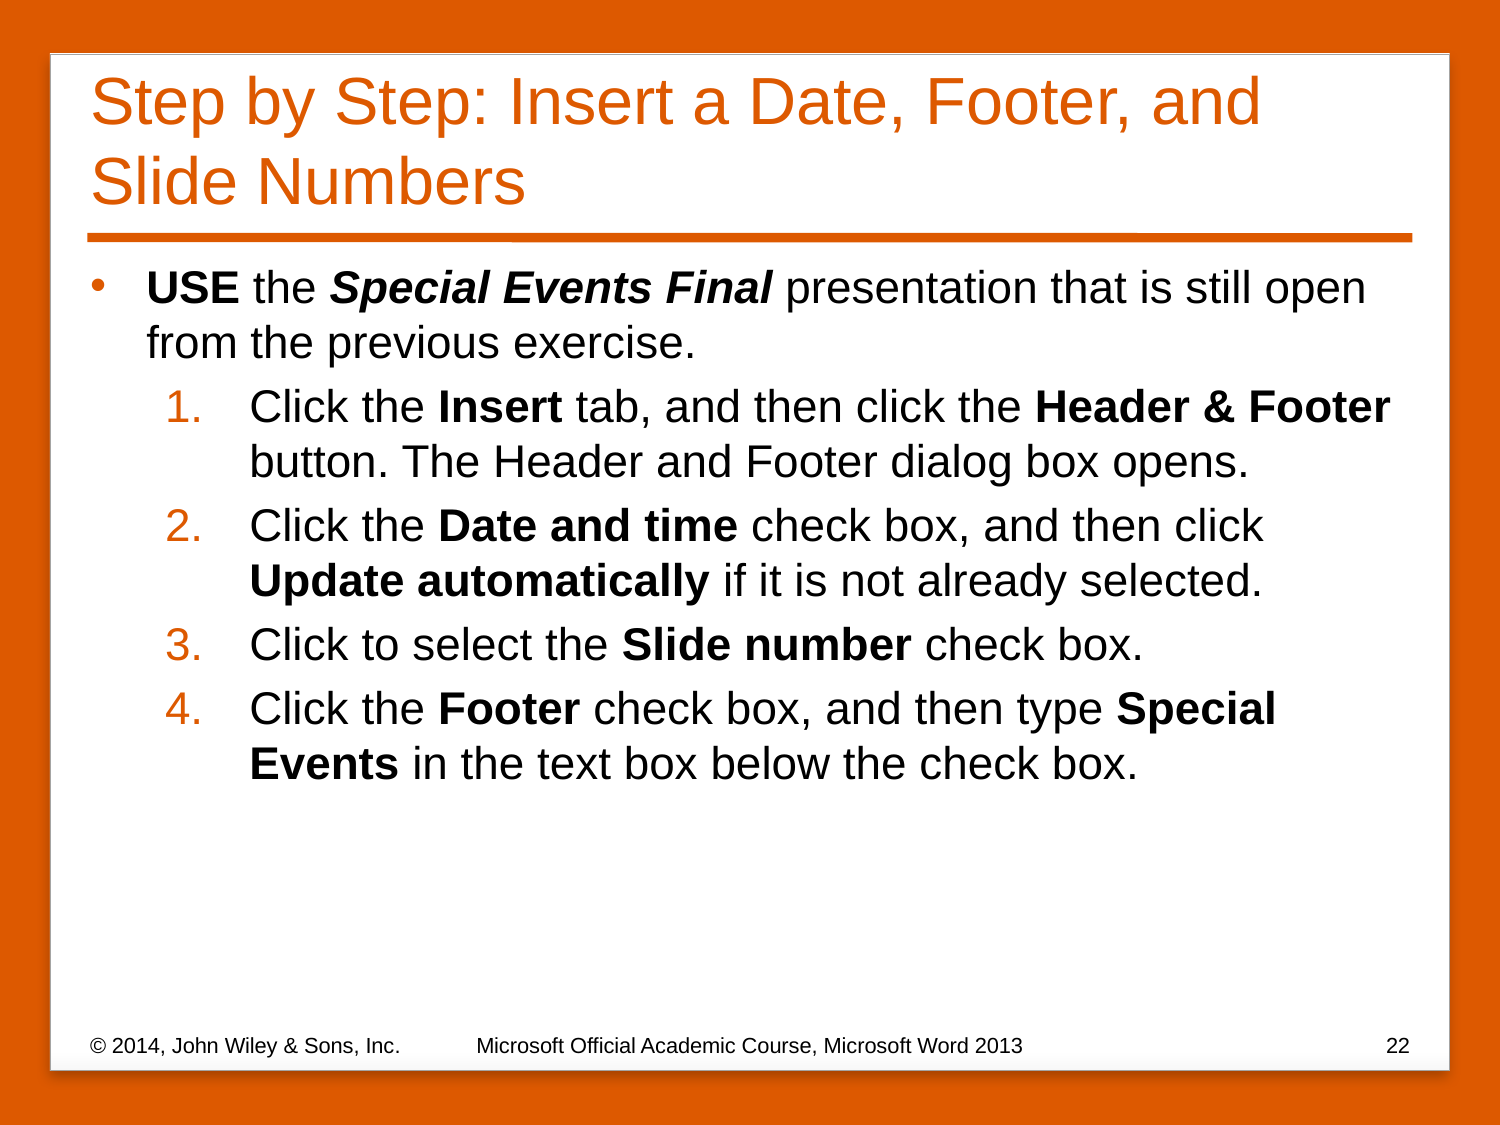

# Step by Step: Insert a Date, Footer, and Slide Numbers
USE the Special Events Final presentation that is still open from the previous exercise.
Click the Insert tab, and then click the Header & Footer button. The Header and Footer dialog box opens.
Click the Date and time check box, and then click Update automatically if it is not already selected.
Click to select the Slide number check box.
Click the Footer check box, and then type Special Events in the text box below the check box.
© 2014, John Wiley & Sons, Inc.
Microsoft Official Academic Course, Microsoft Word 2013
22